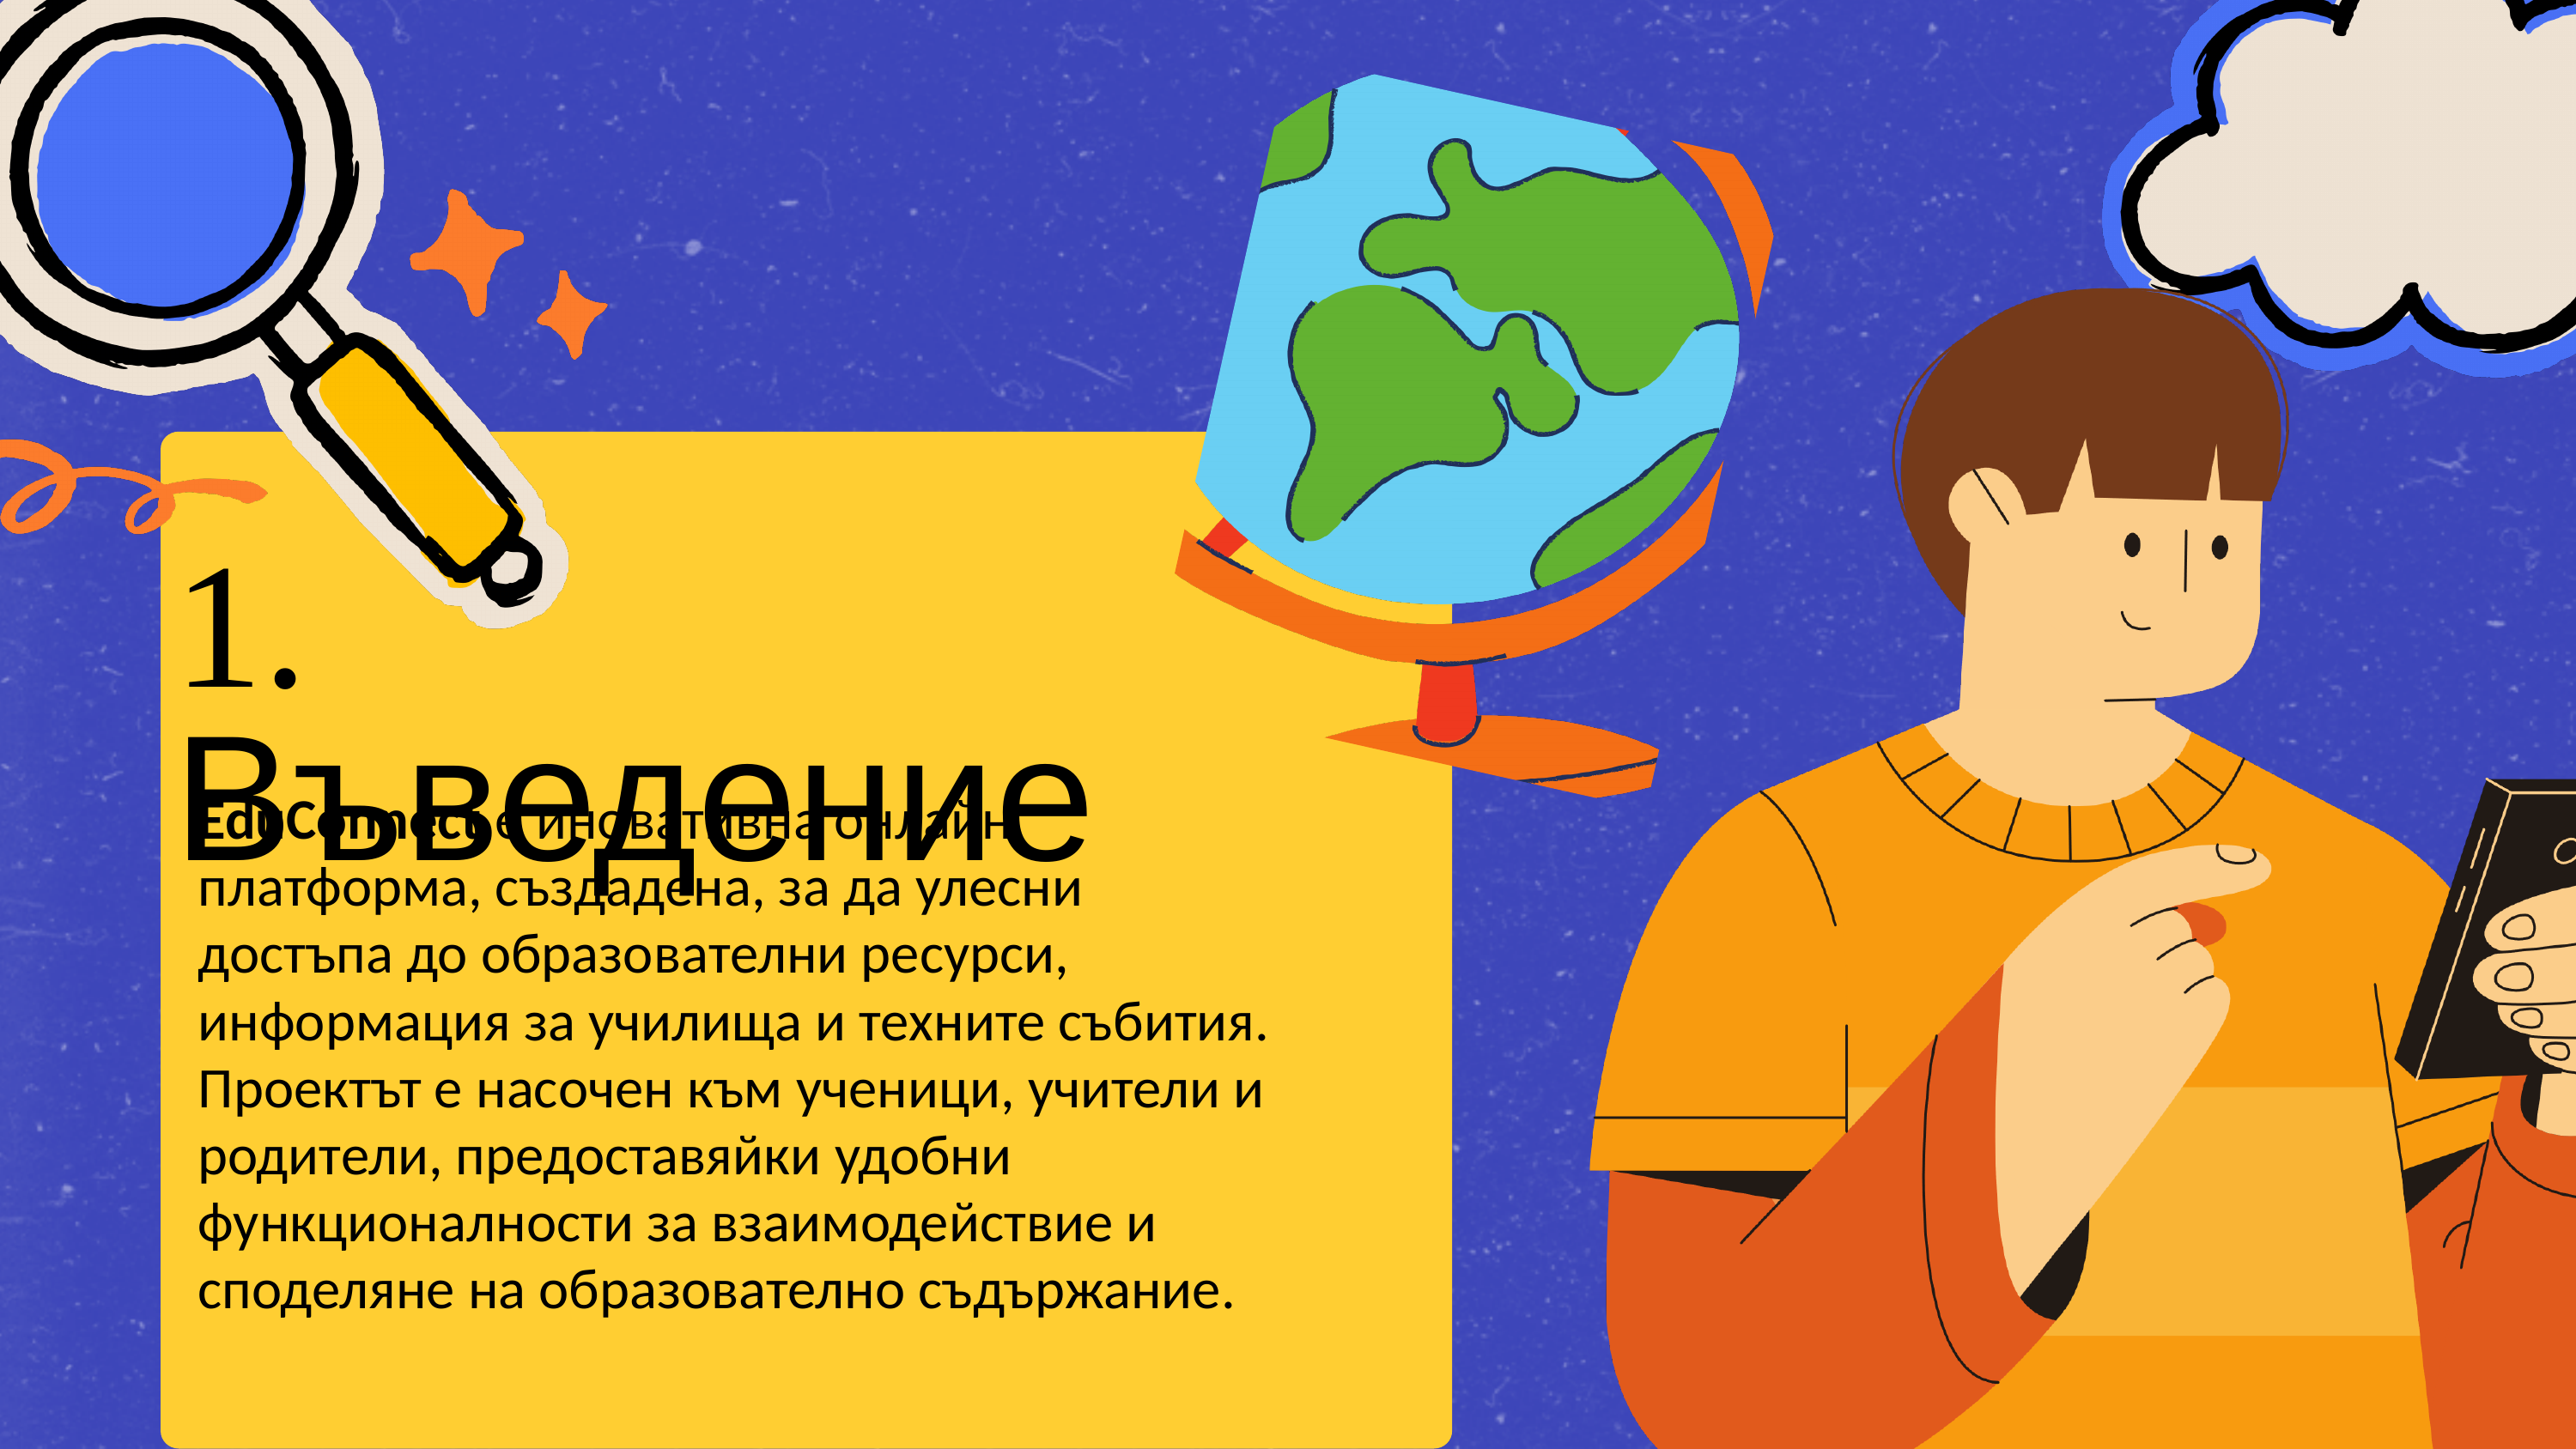

1. Въведение
EduConnect е иновативна онлайн платформа, създадена, за да улесни достъпа до образователни ресурси, информация за училища и техните събития. Проектът е насочен към ученици, учители и родители, предоставяйки удобни функционалности за взаимодействие и споделяне на образователно съдържание.